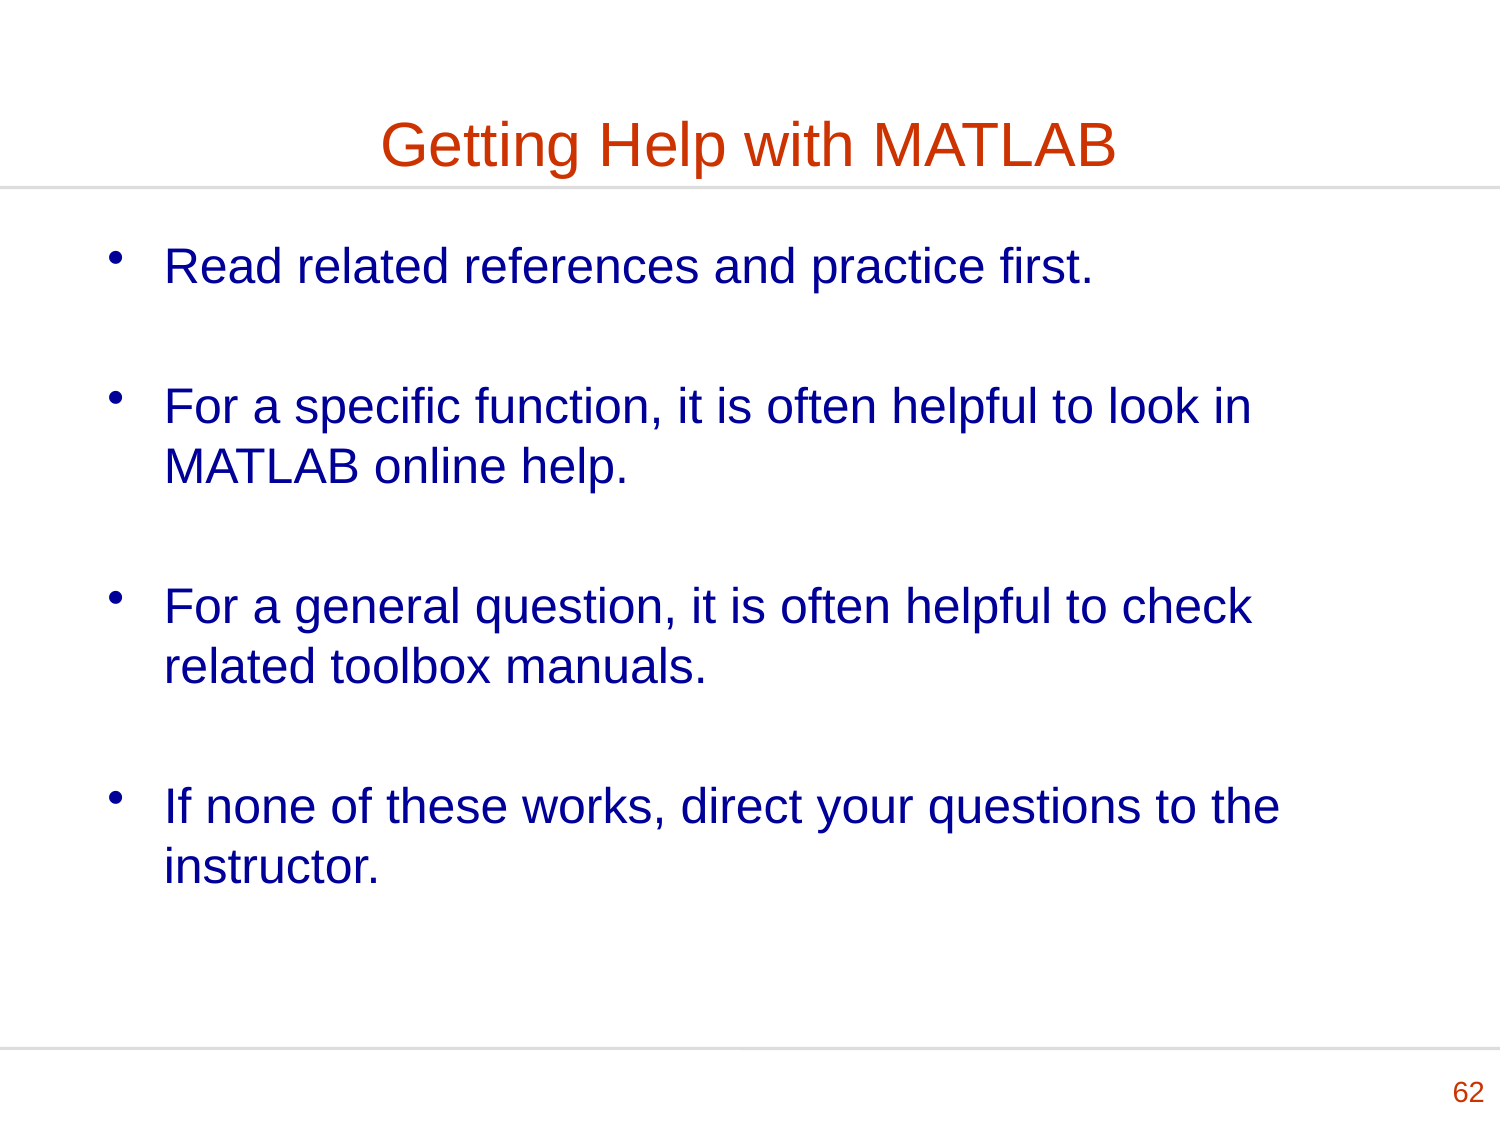

# Getting Help with MATLAB
Read related references and practice first.

For a specific function, it is often helpful to look in MATLAB online help.

For a general question, it is often helpful to check related toolbox manuals.

If none of these works, direct your questions to the instructor.
62